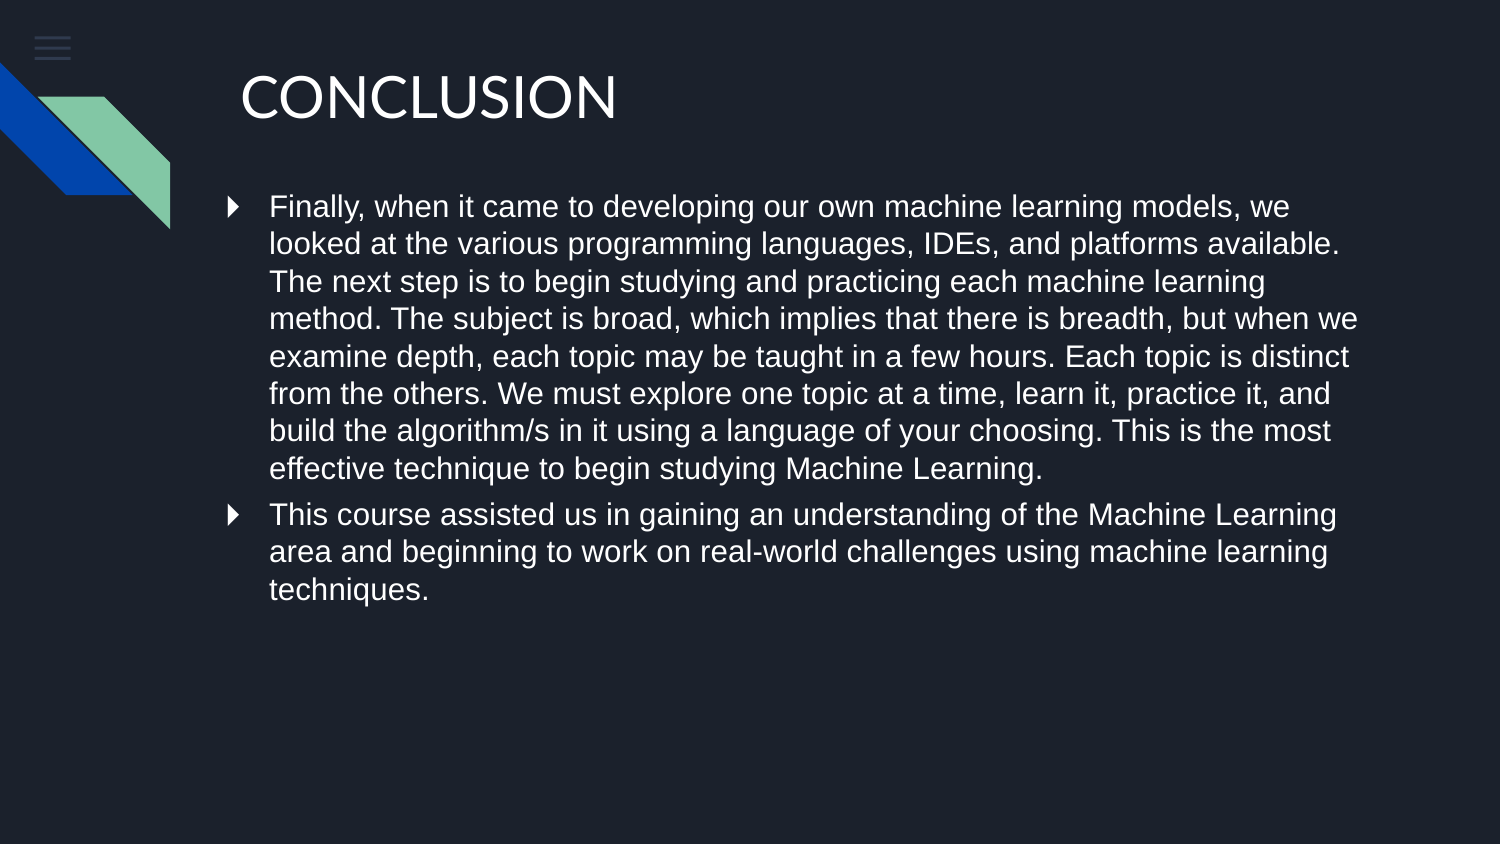

CONCLUSION
Finally, when it came to developing our own machine learning models, we looked at the various programming languages, IDEs, and platforms available. The next step is to begin studying and practicing each machine learning method. The subject is broad, which implies that there is breadth, but when we examine depth, each topic may be taught in a few hours. Each topic is distinct from the others. We must explore one topic at a time, learn it, practice it, and build the algorithm/s in it using a language of your choosing. This is the most effective technique to begin studying Machine Learning.
This course assisted us in gaining an understanding of the Machine Learning area and beginning to work on real-world challenges using machine learning techniques.